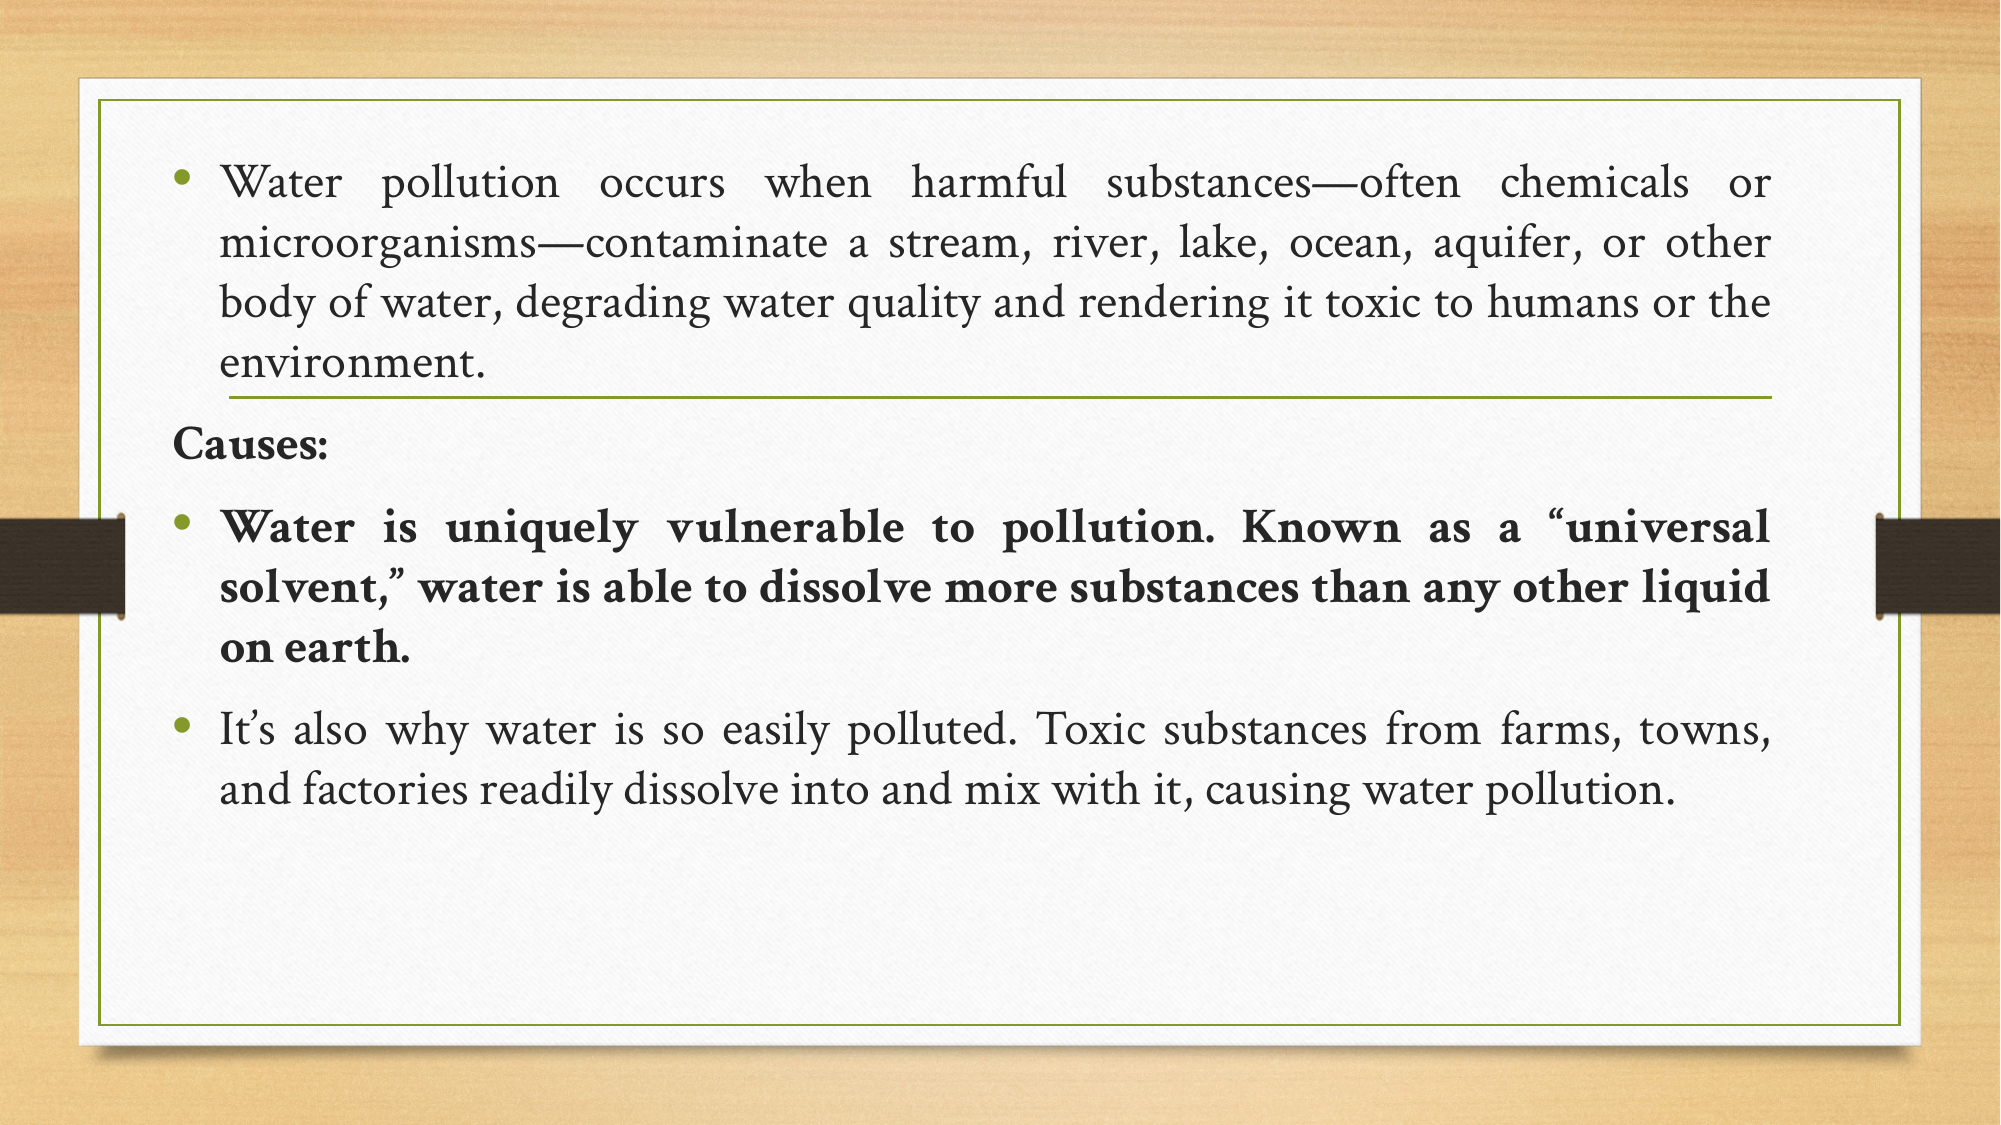

Water pollution occurs when harmful substances—often chemicals or microorganisms—contaminate a stream, river, lake, ocean, aquifer, or other body of water, degrading water quality and rendering it toxic to humans or the environment.
Causes:
Water is uniquely vulnerable to pollution. Known as a “universal solvent,” water is able to dissolve more substances than any other liquid on earth.
It’s also why water is so easily polluted. Toxic substances from farms, towns, and factories readily dissolve into and mix with it, causing water pollution.